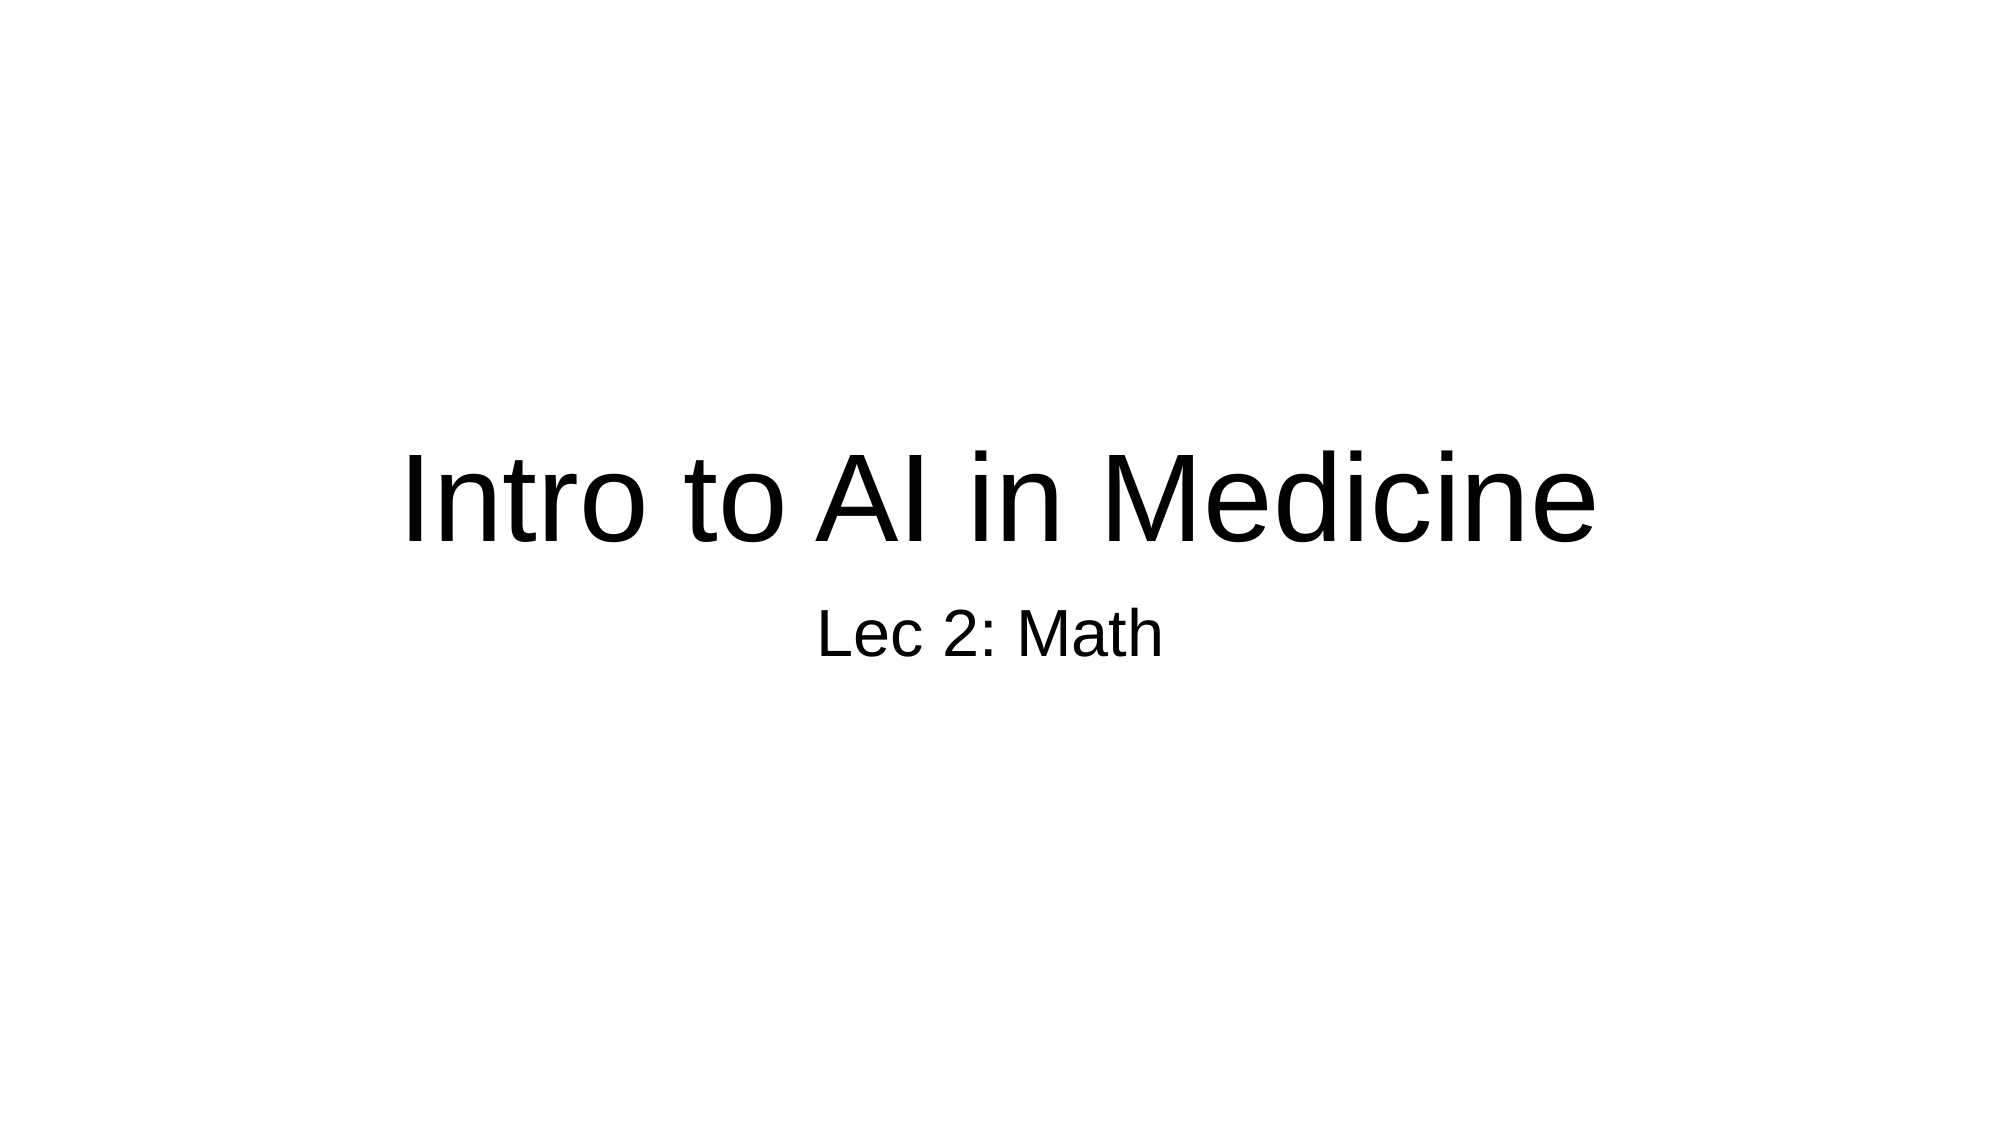

# Intro to AI in Medicine
Lec 2: Math